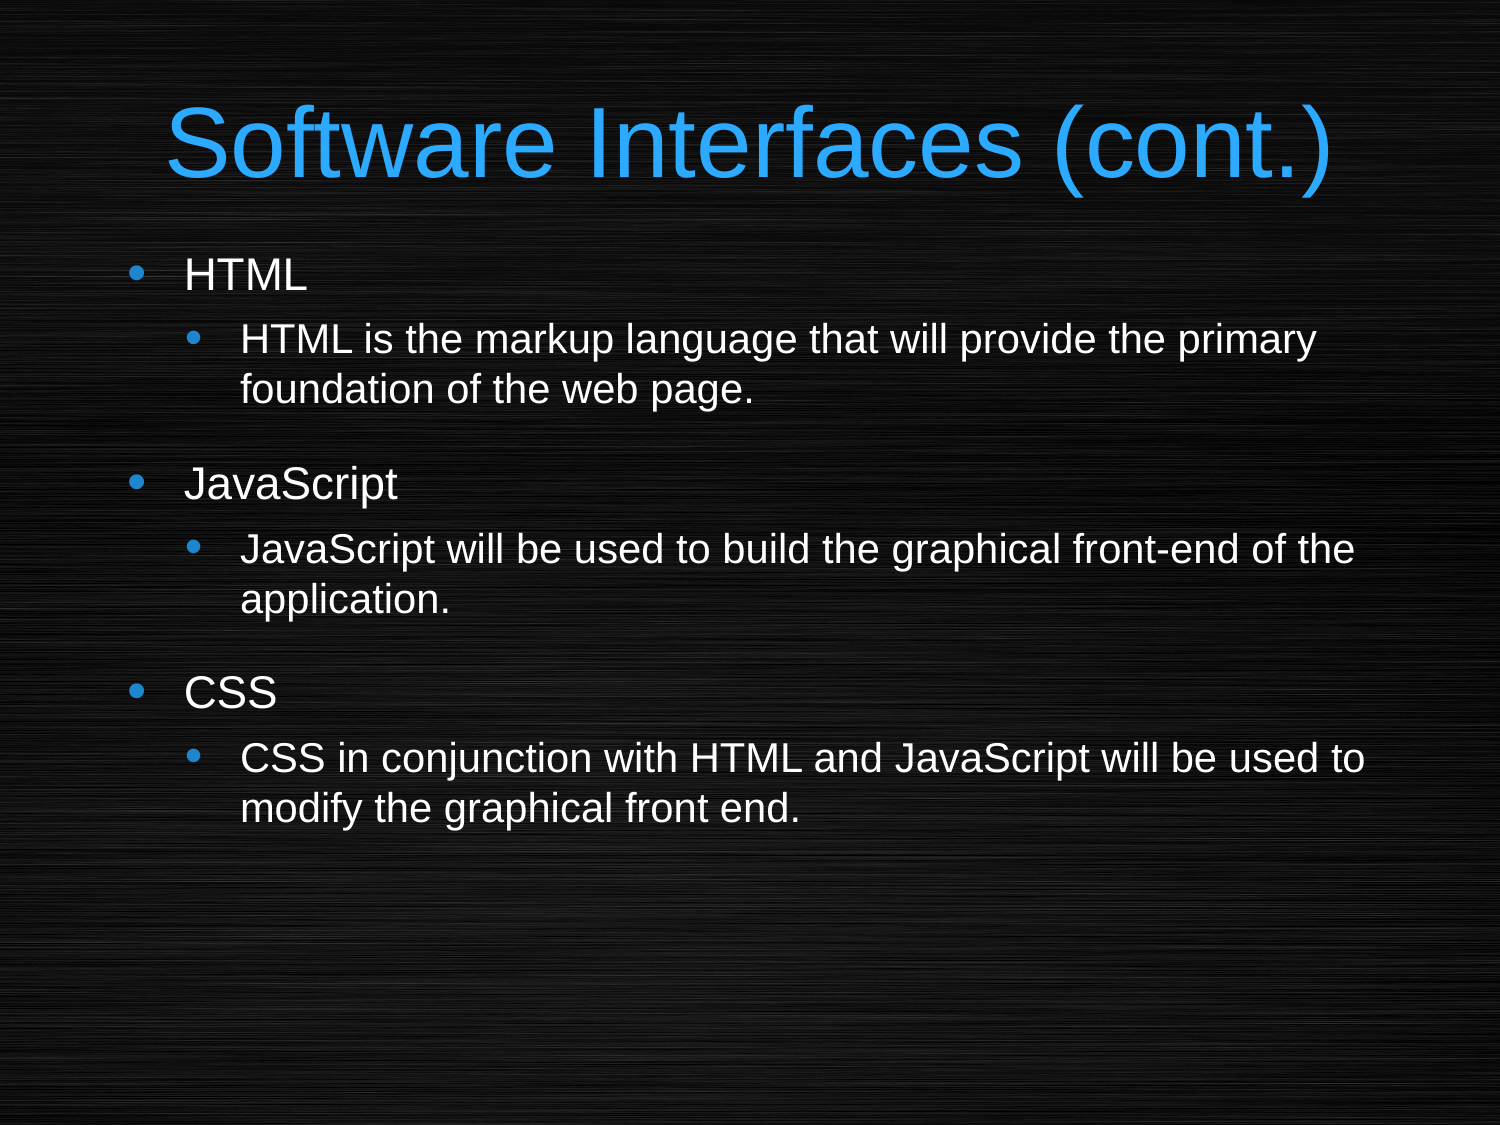

# Software Interfaces (cont.)
HTML
HTML is the markup language that will provide the primary foundation of the web page.
JavaScript
JavaScript will be used to build the graphical front-end of the application.
CSS
CSS in conjunction with HTML and JavaScript will be used to modify the graphical front end.